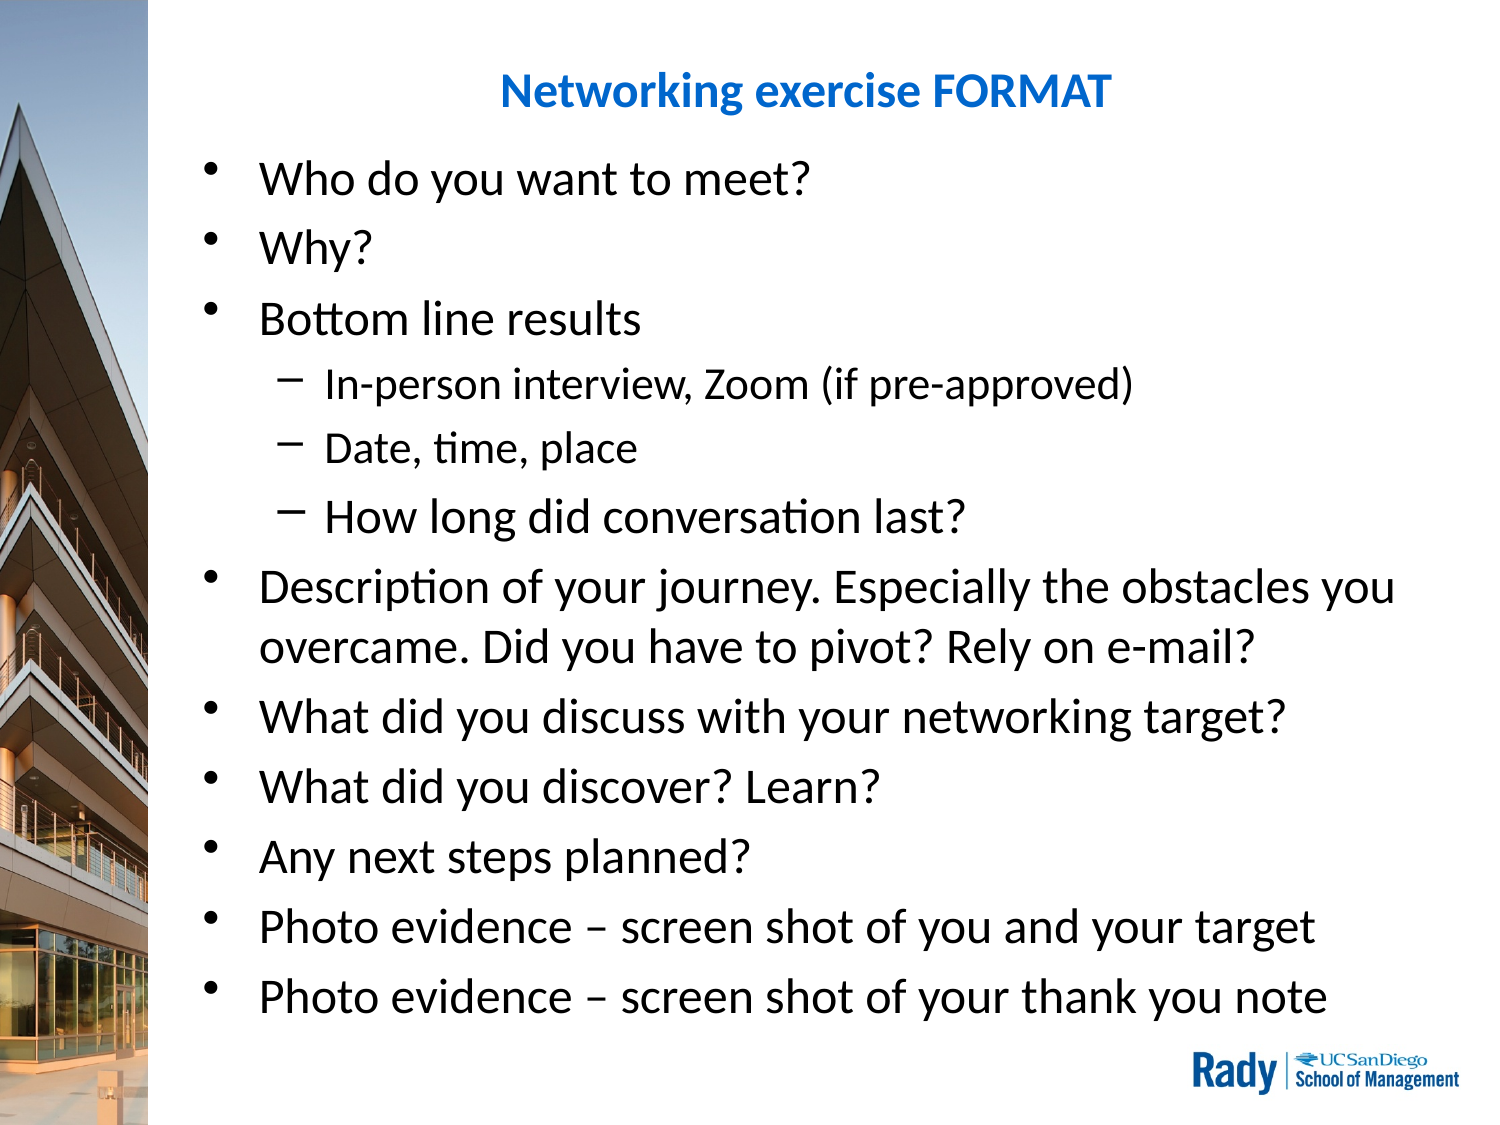

# Networking exercise FORMAT
Who do you want to meet?
Why?
Bottom line results
In-person interview, Zoom (if pre-approved)
Date, time, place
How long did conversation last?
Description of your journey. Especially the obstacles you overcame. Did you have to pivot? Rely on e-mail?
What did you discuss with your networking target?
What did you discover? Learn?
Any next steps planned?
Photo evidence – screen shot of you and your target
Photo evidence – screen shot of your thank you note